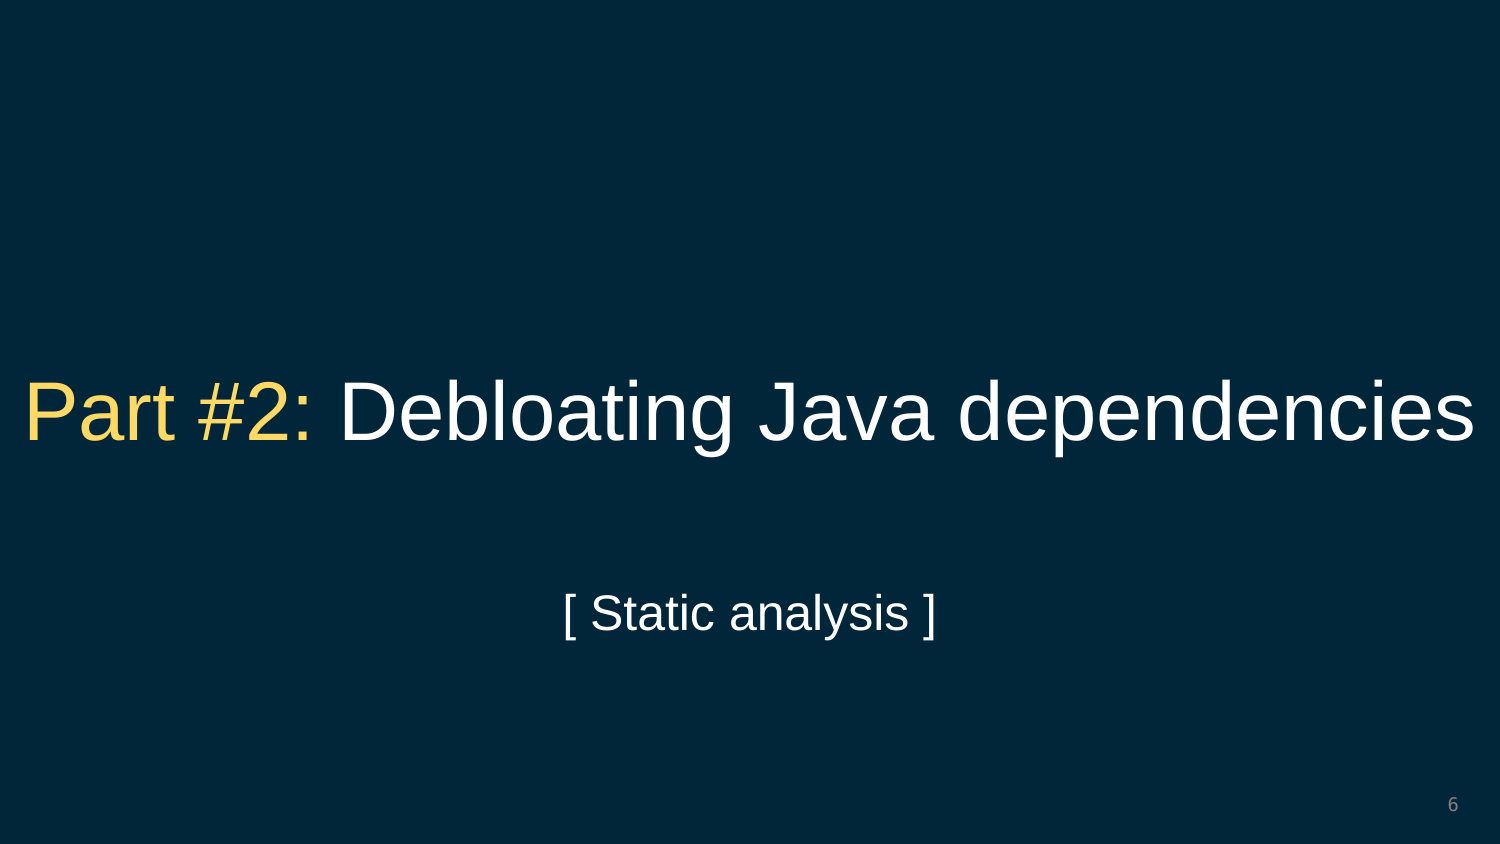

Part #2: Debloating Java dependencies
[ Static analysis ]
6